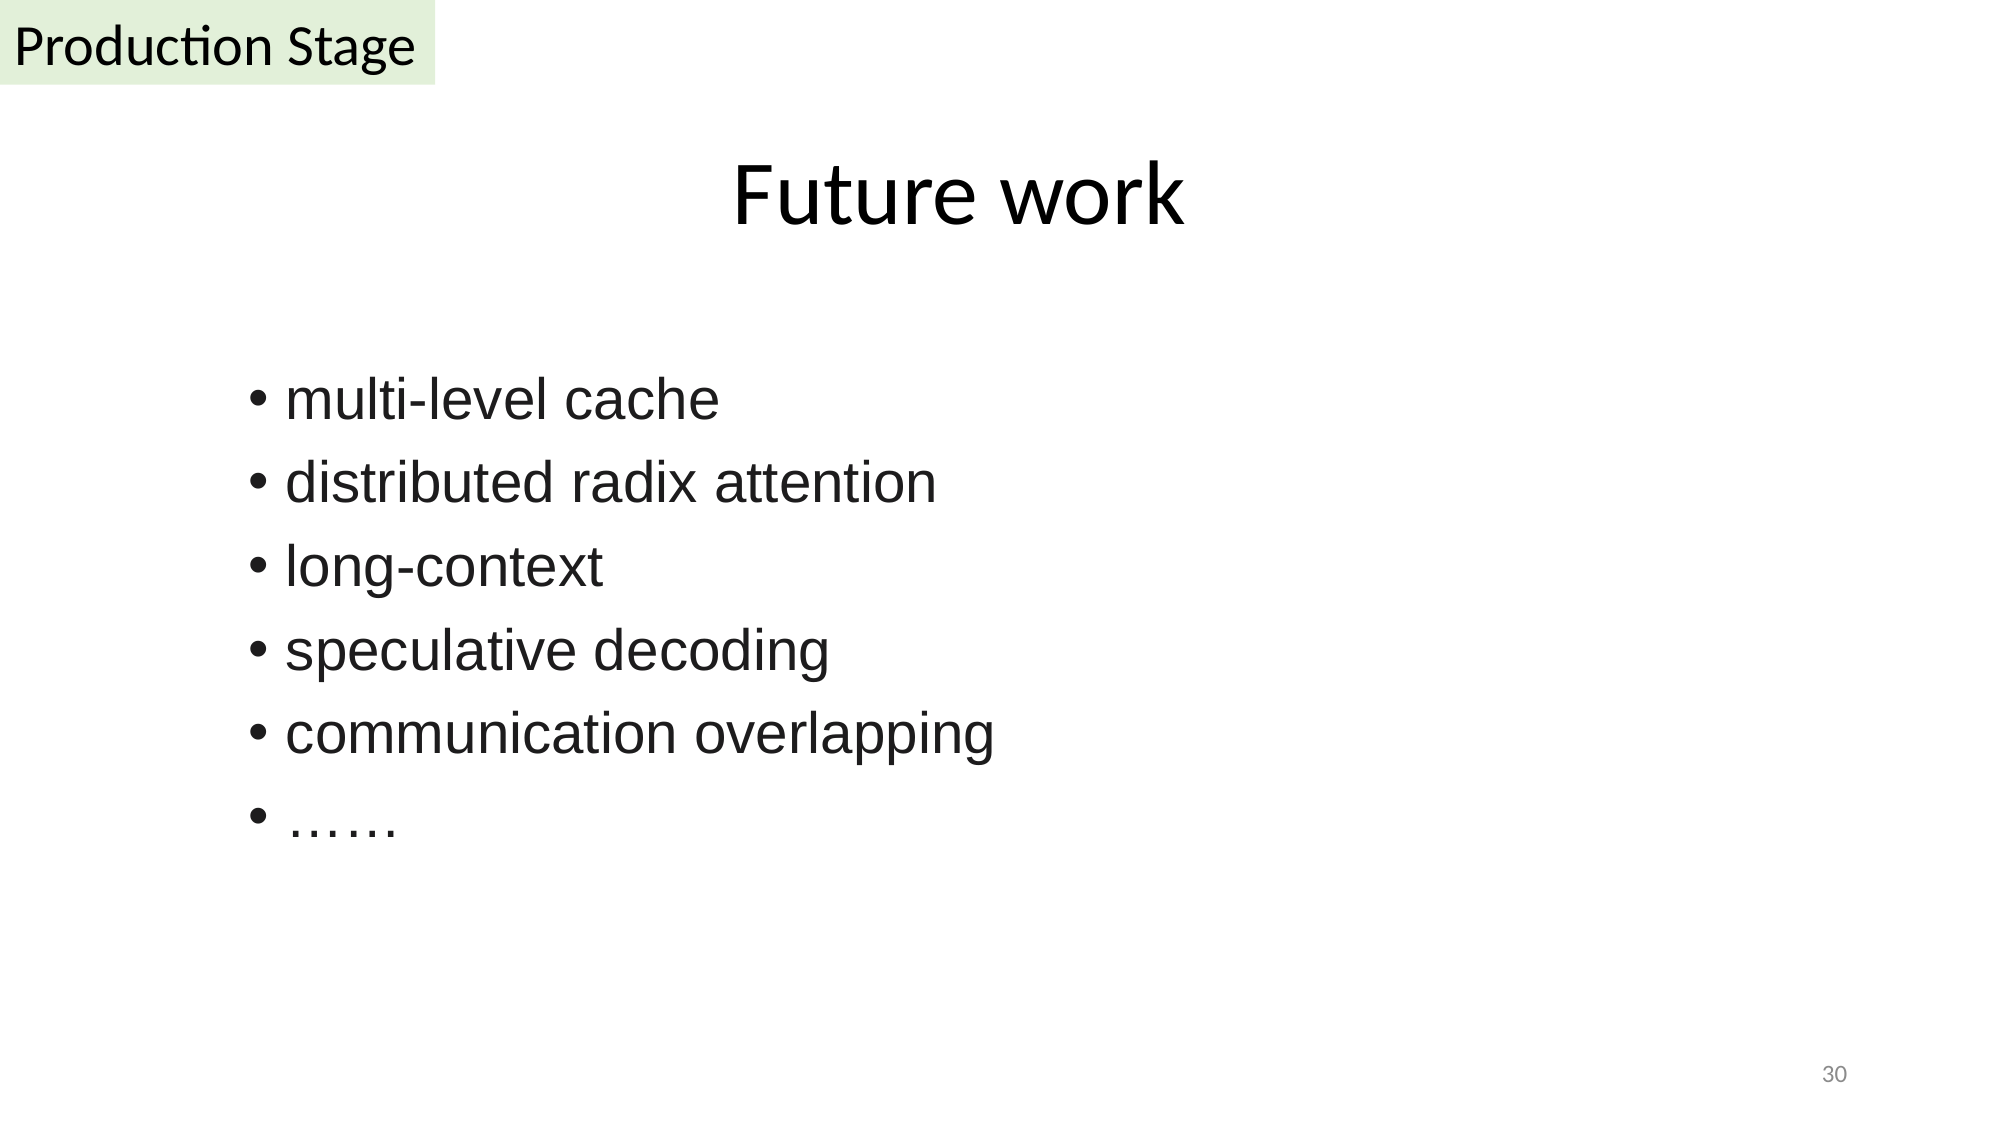

Production Stage
# Future work
multi-level cache
distributed radix attention
long-context
speculative decoding
communication overlapping
……
30